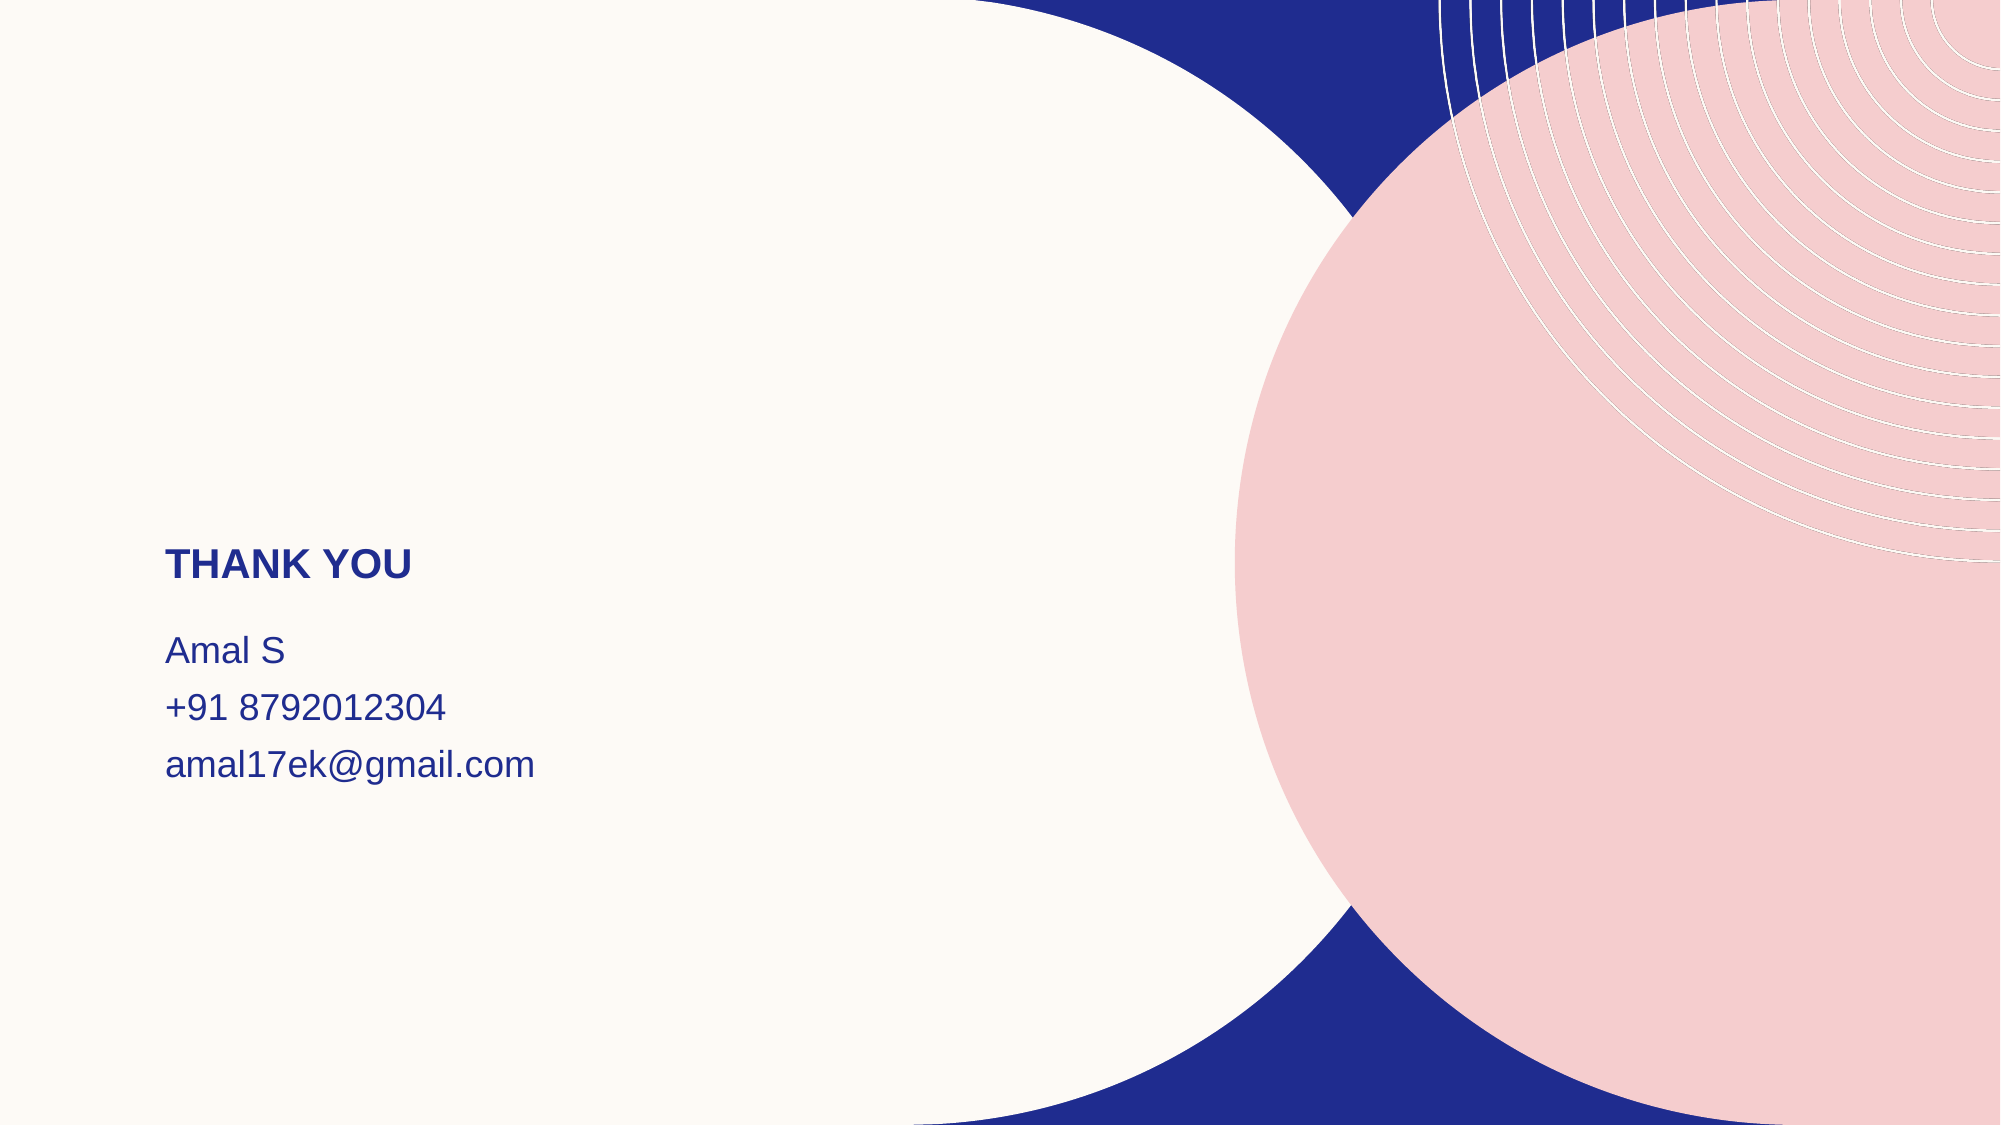

# Thank you
Amal S
+91 8792012304
amal17ek@gmail.com